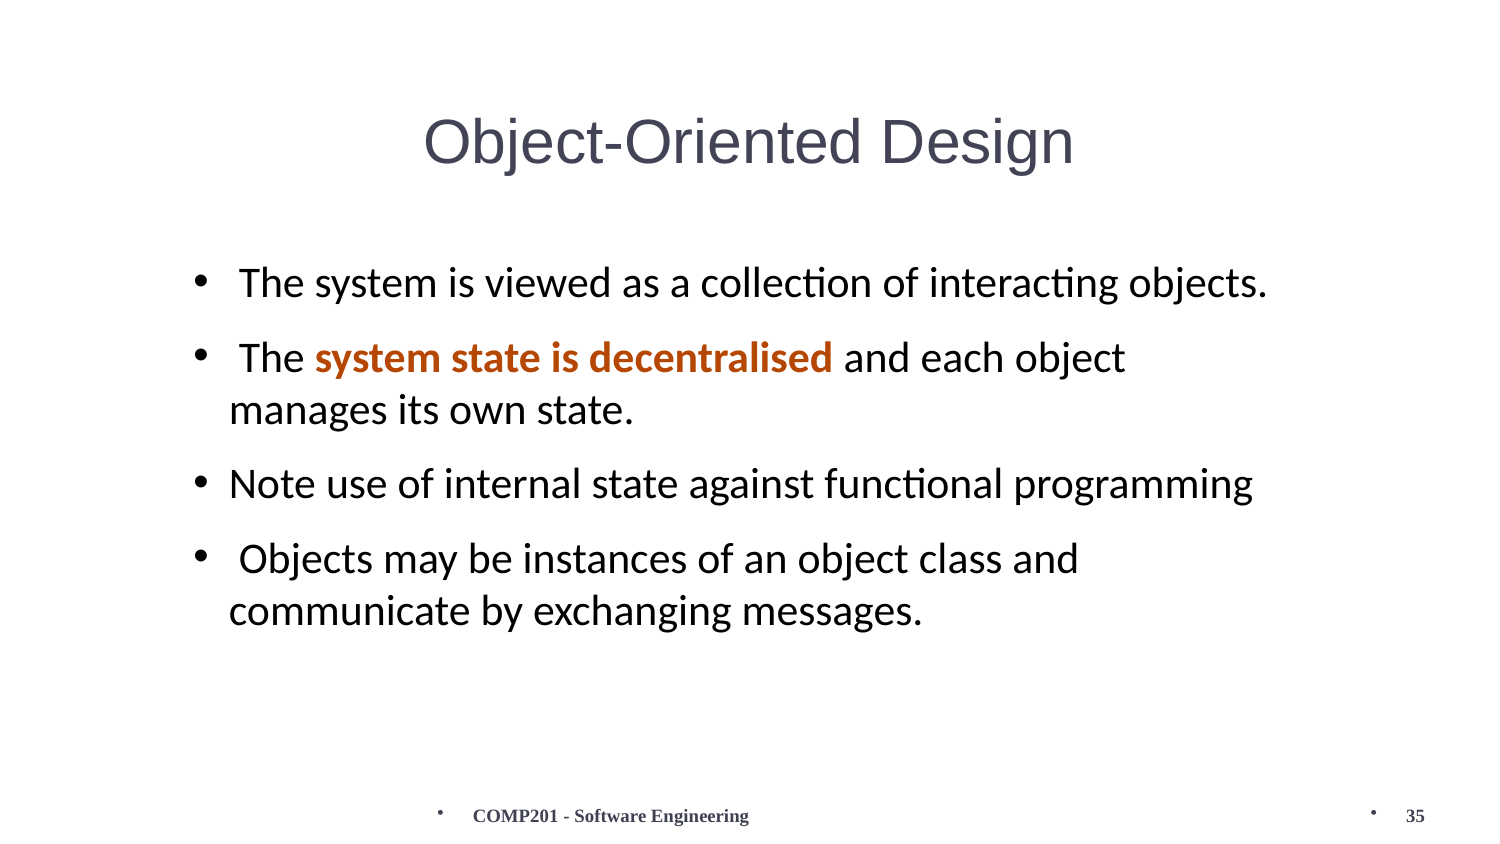

# Object-Oriented Design
 The system is viewed as a collection of interacting objects.
 The system state is decentralised and each object manages its own state.
Note use of internal state against functional programming
 Objects may be instances of an object class and communicate by exchanging messages.

COMP201 - Software Engineering
35